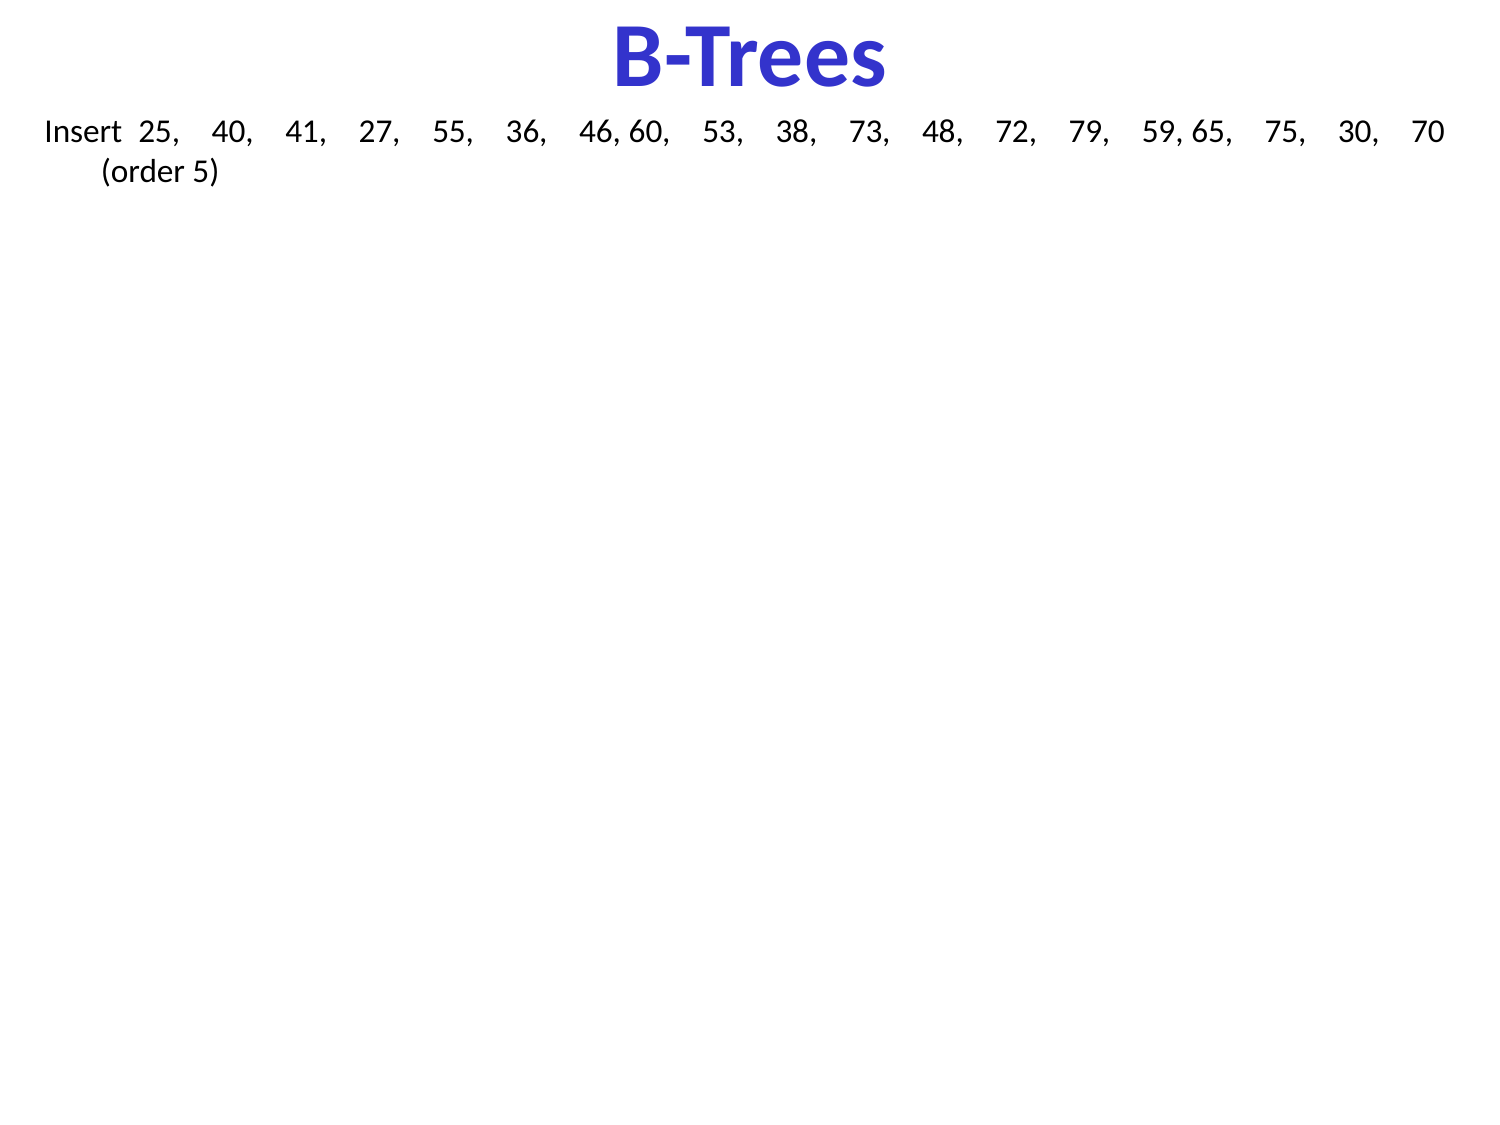

# B-Trees
Insert  25,    40,    41,    27,    55,    36,    46, 60,    53,    38,    73,    48,    72,    79,    59, 65,    75,    30,    70  (order 5)